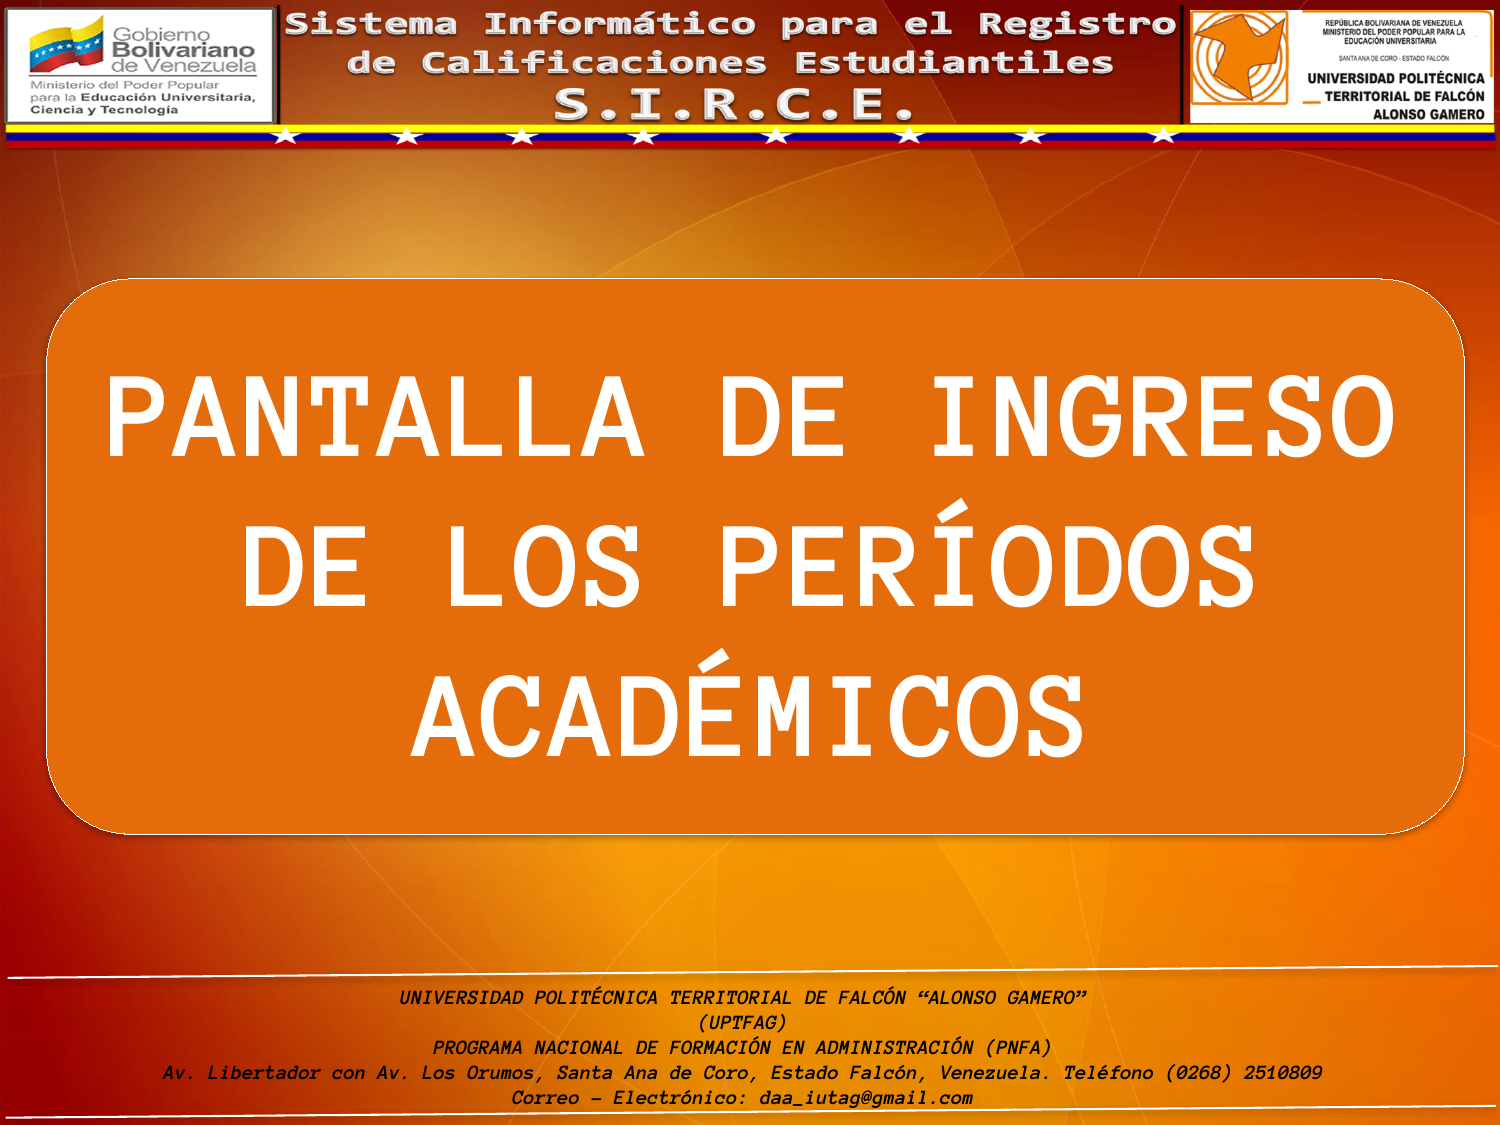

PANTALLA DE INGRESO DE LOS PERÍODOS ACADÉMICOS